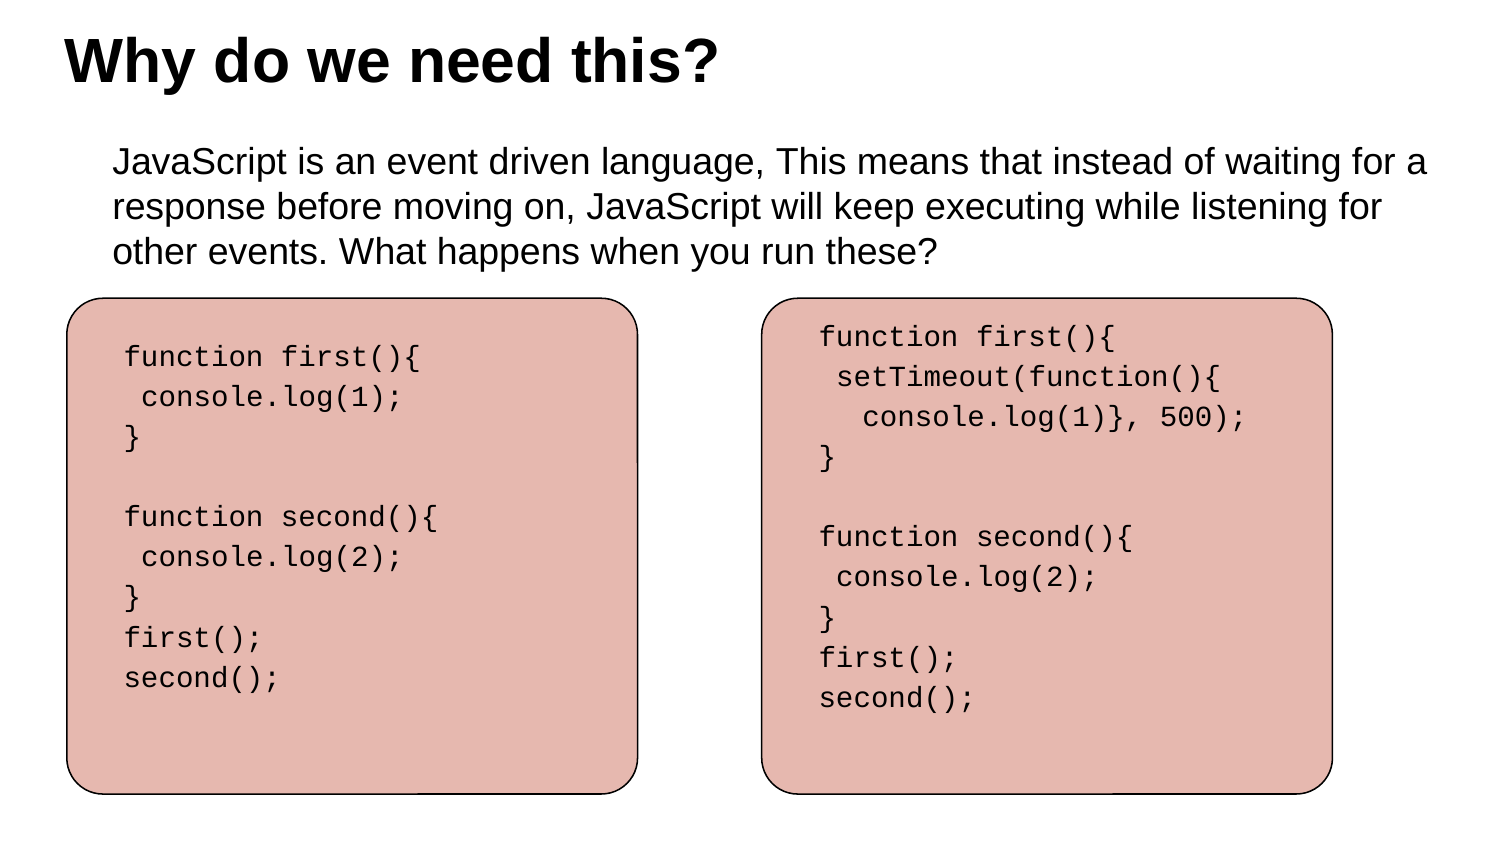

# Why do we need this?
JavaScript is an event driven language, This means that instead of waiting for a response before moving on, JavaScript will keep executing while listening for other events. What happens when you run these?
function first(){
 console.log(1);
}

function second(){
 console.log(2);
}
first();
second();

function first(){
 setTimeout(function(){
console.log(1)}, 500);
}

function second(){
 console.log(2);
}
first();
second();